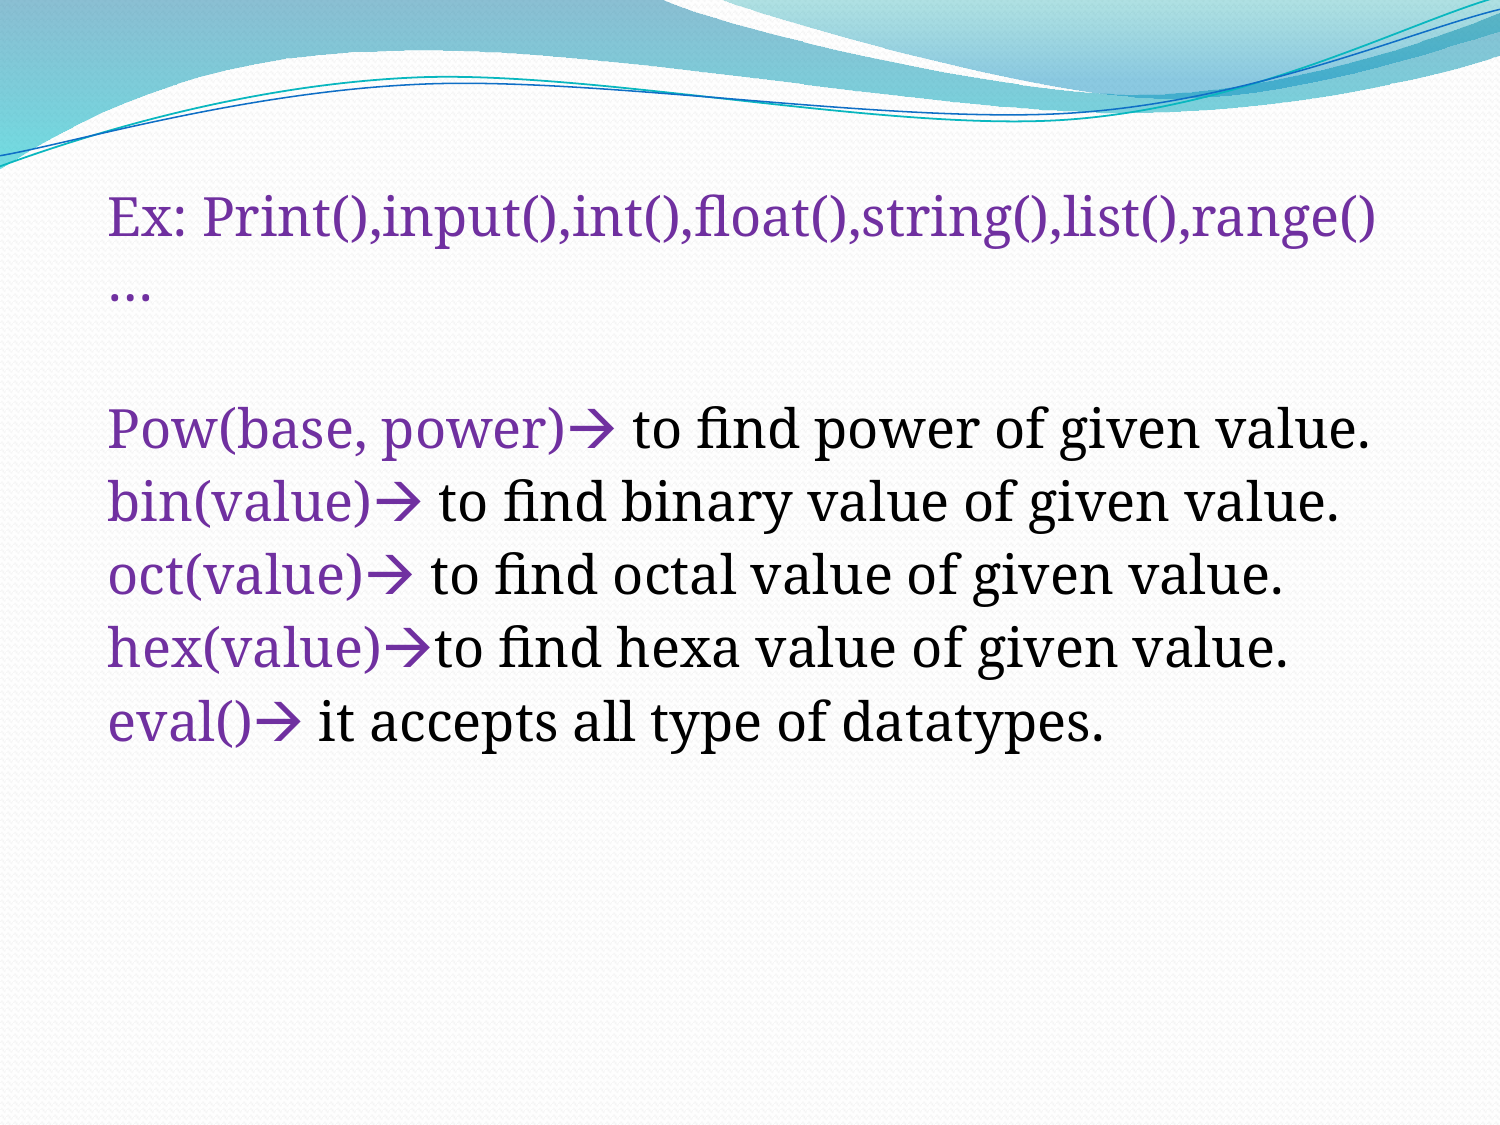

Ex: Print(),input(),int(),float(),string(),list(),range()…

Pow(base, power)🡪 to find power of given value.
bin(value)🡪 to find binary value of given value.
oct(value)🡪 to find octal value of given value.
hex(value)🡪to find hexa value of given value.
eval()🡪 it accepts all type of datatypes.